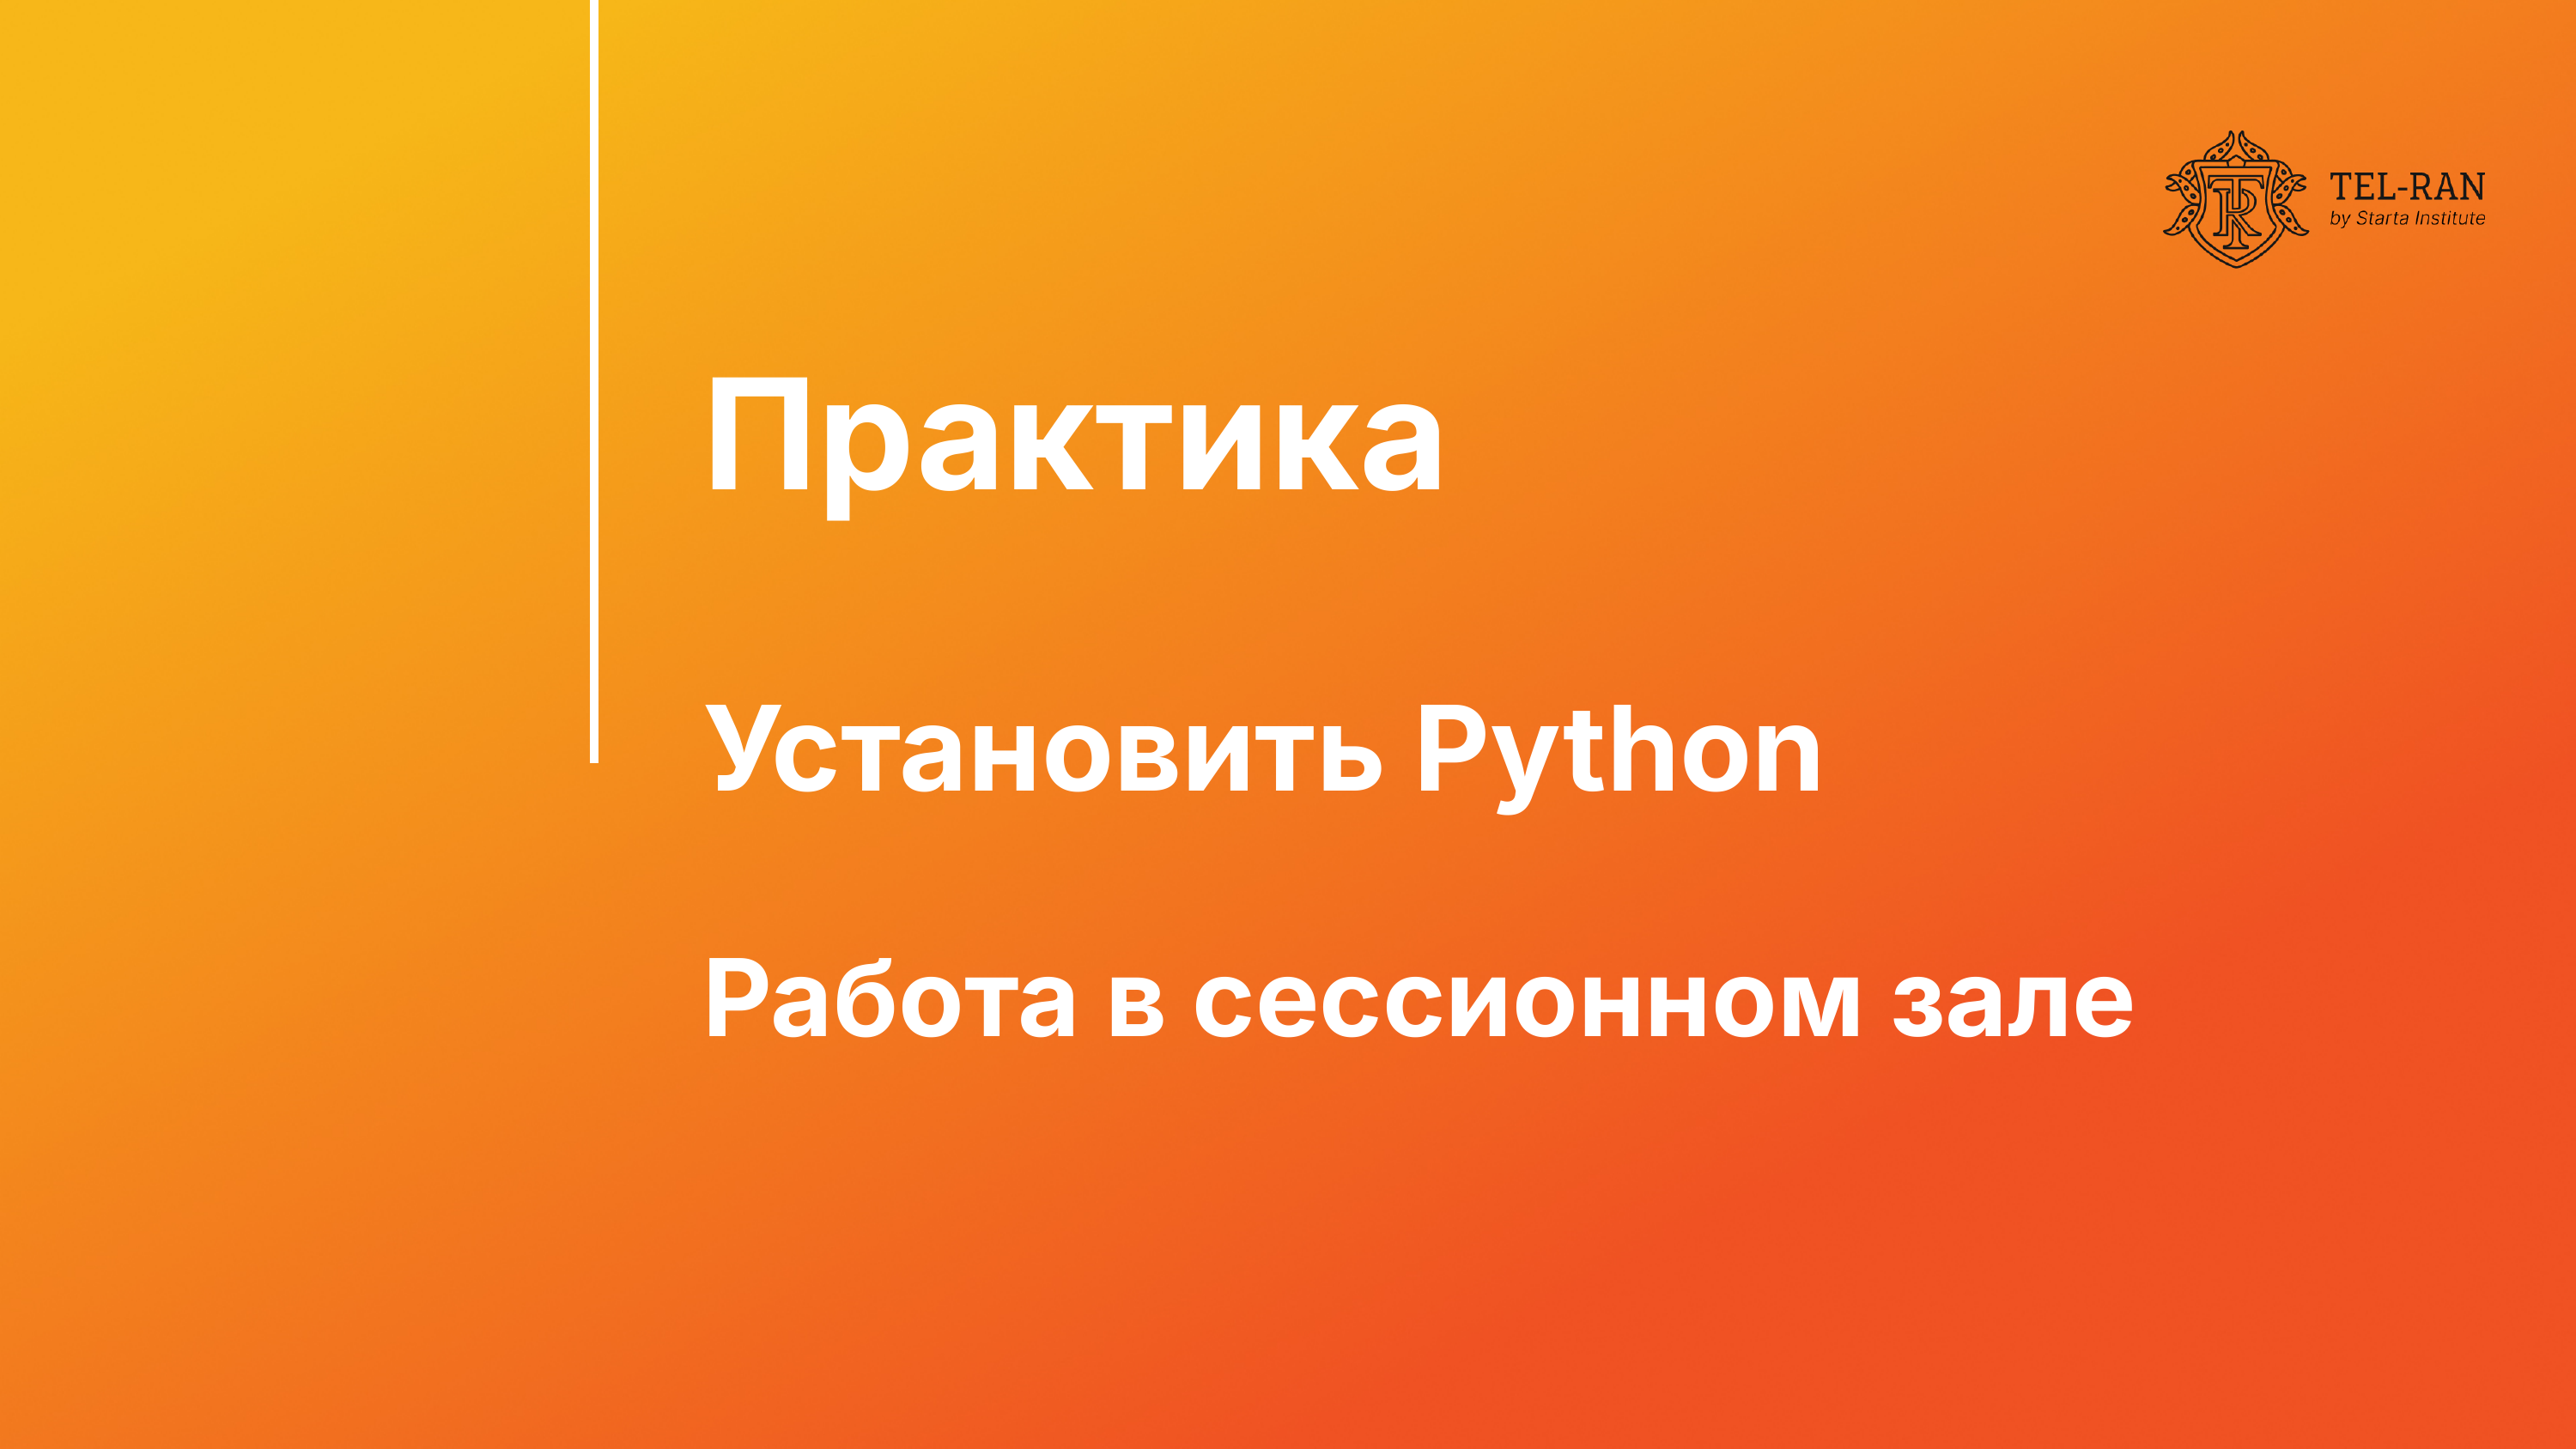

Практика

Установить Python

Работа в сессионном зале